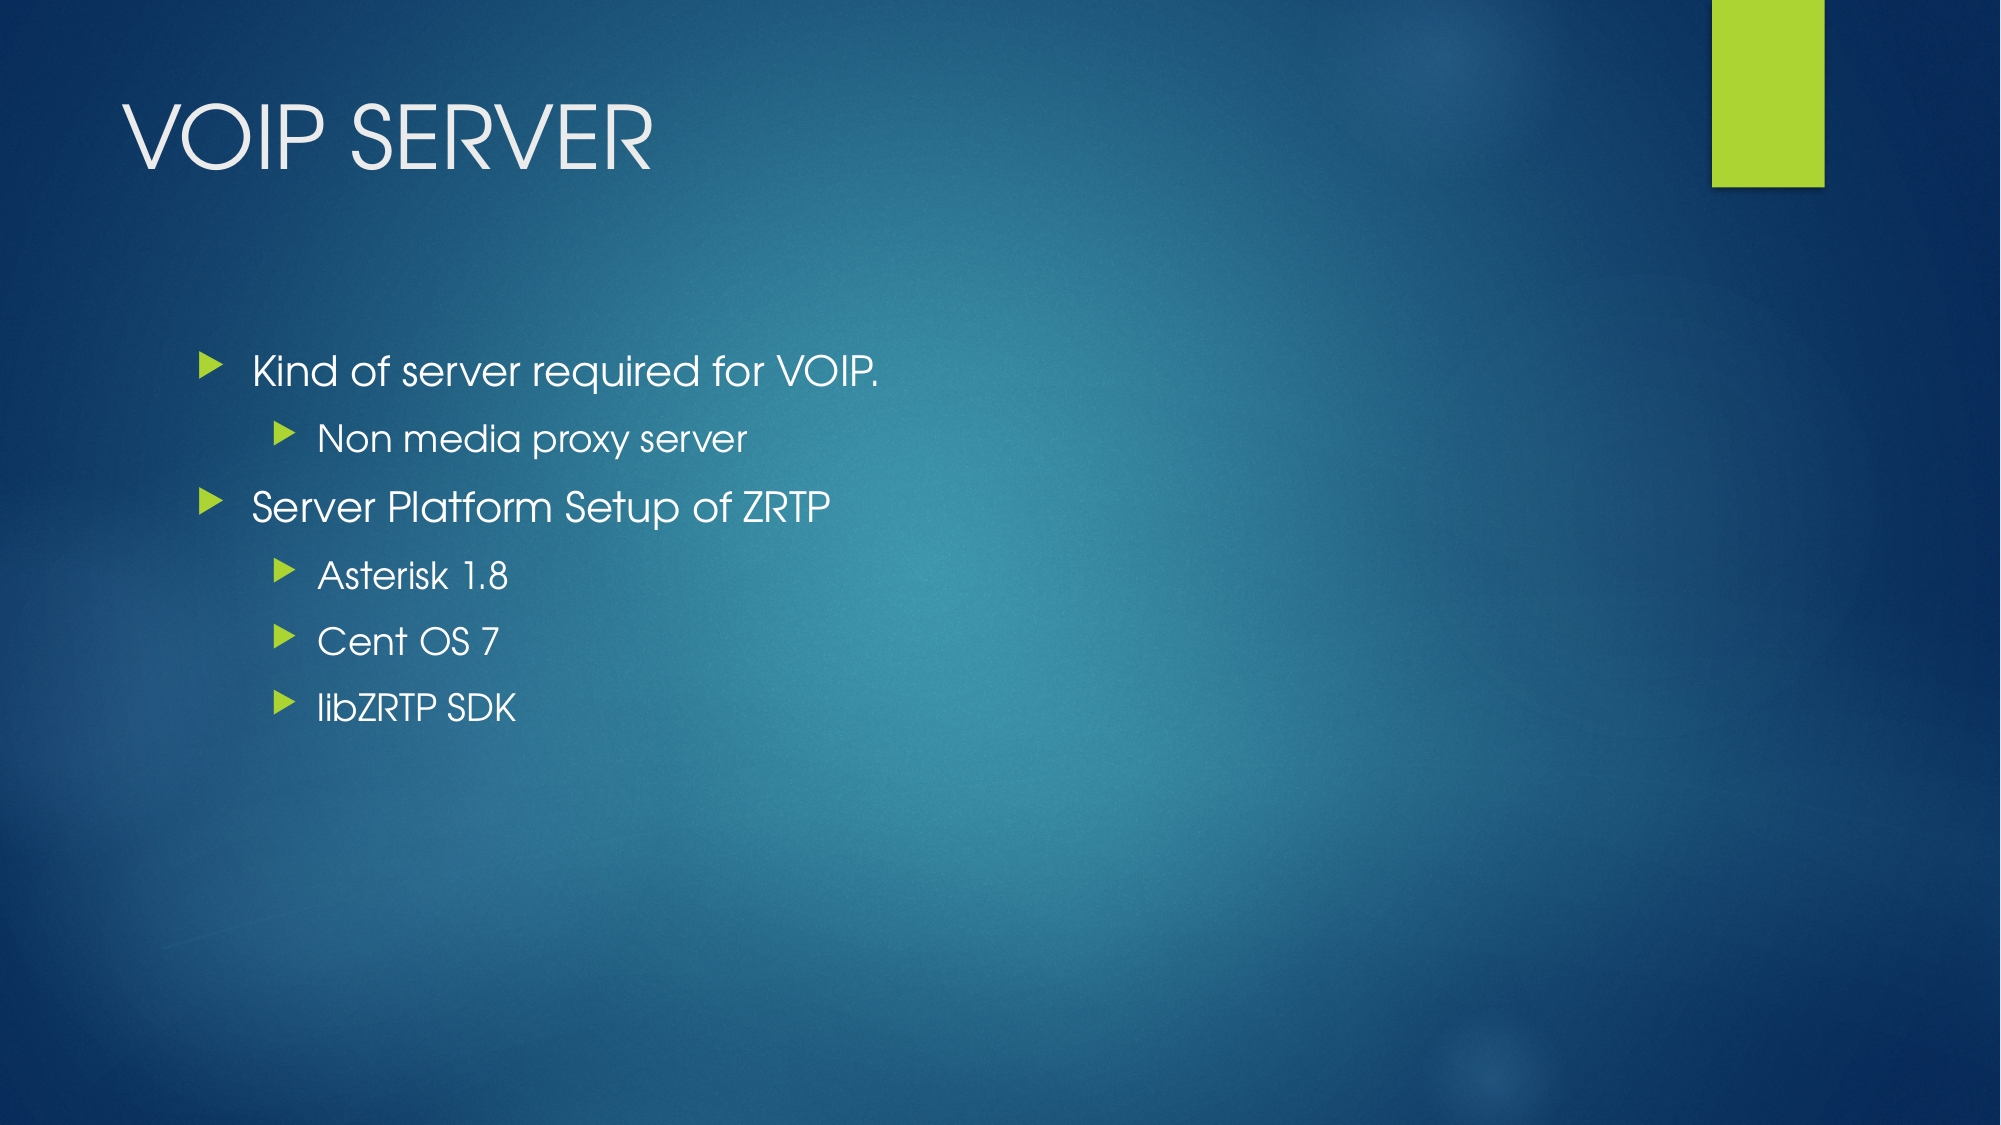

# VOIP SERVER
Kind of server required for VOIP.
Non media proxy server
Server Platform Setup of ZRTP
Asterisk 1.8
Cent OS 7
libZRTP SDK